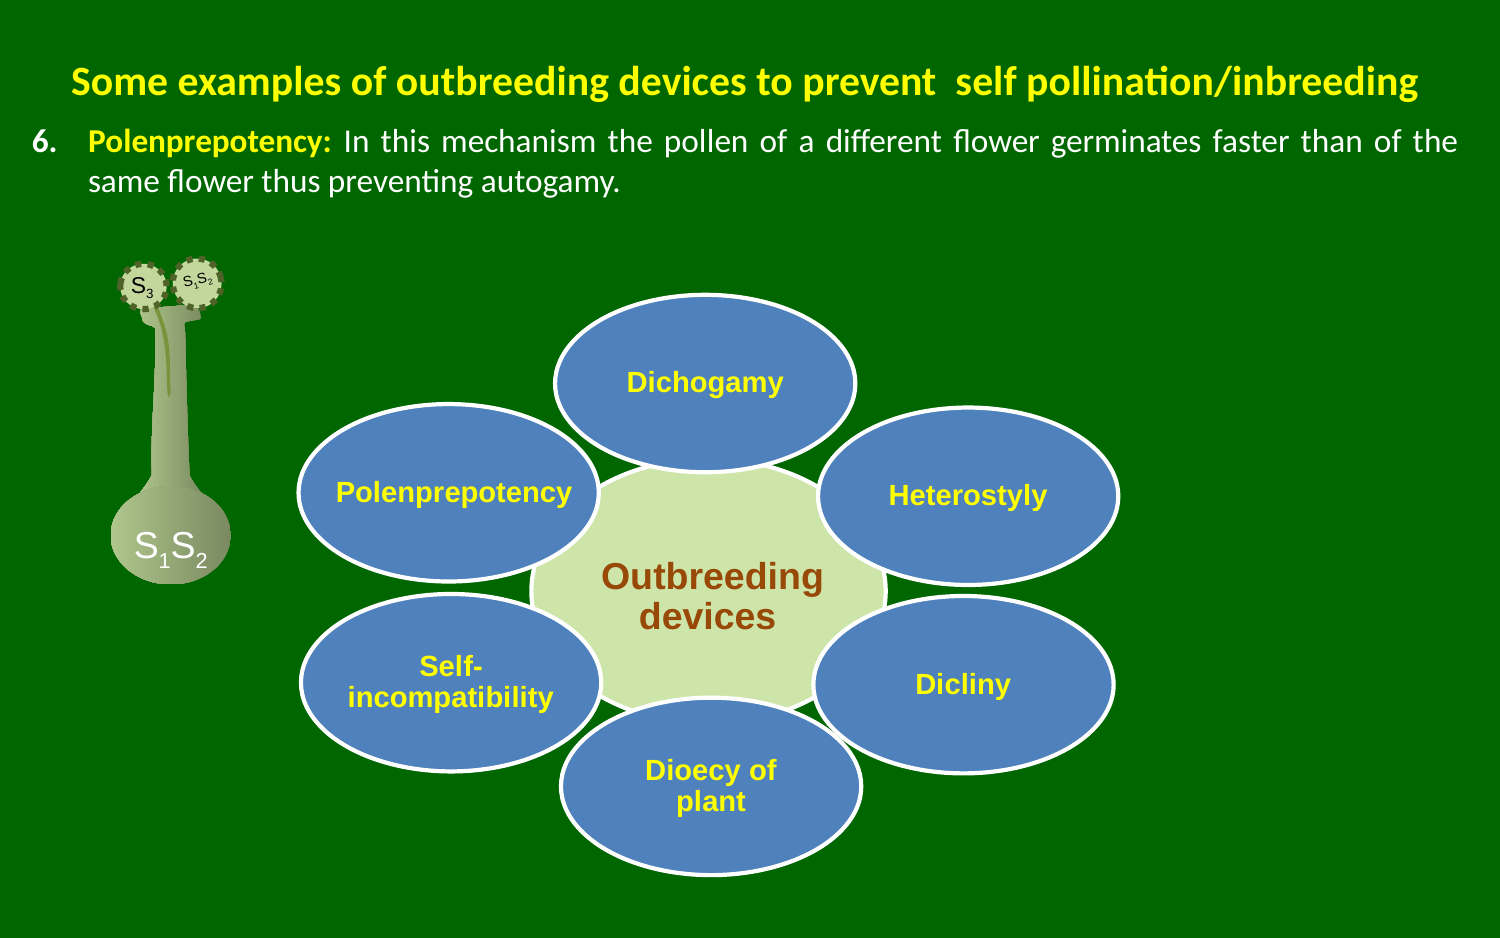

# Some examples of outbreeding devices to prevent  self pollination/inbreeding
Polenprepotency: In this mechanism the pollen of a different flower germinates faster than of the same flower thus preventing autogamy.

S1S2
S3

Dichogamy

S1S2

Polenprepotency

Heterostyly

Outbreeding devices

Self-incompatibility

Dicliny

Dioecy of plant